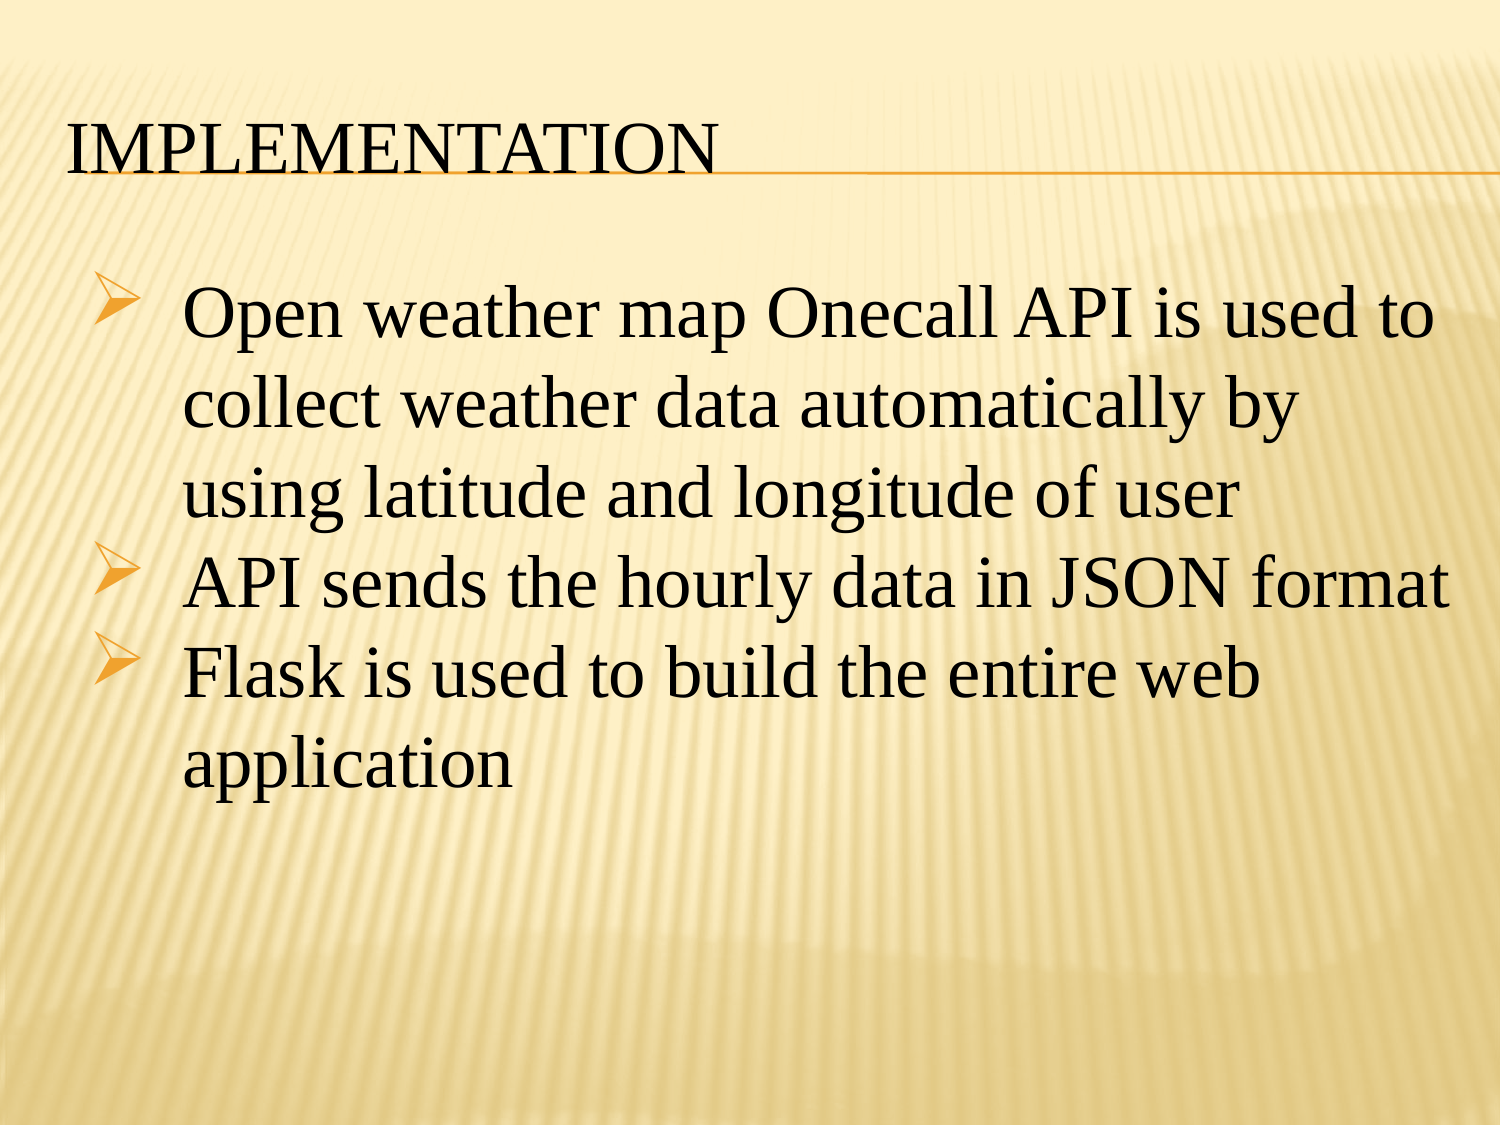

# IMPLEMENTATION
Open weather map Onecall API is used to collect weather data automatically by using latitude and longitude of user
API sends the hourly data in JSON format
Flask is used to build the entire web application